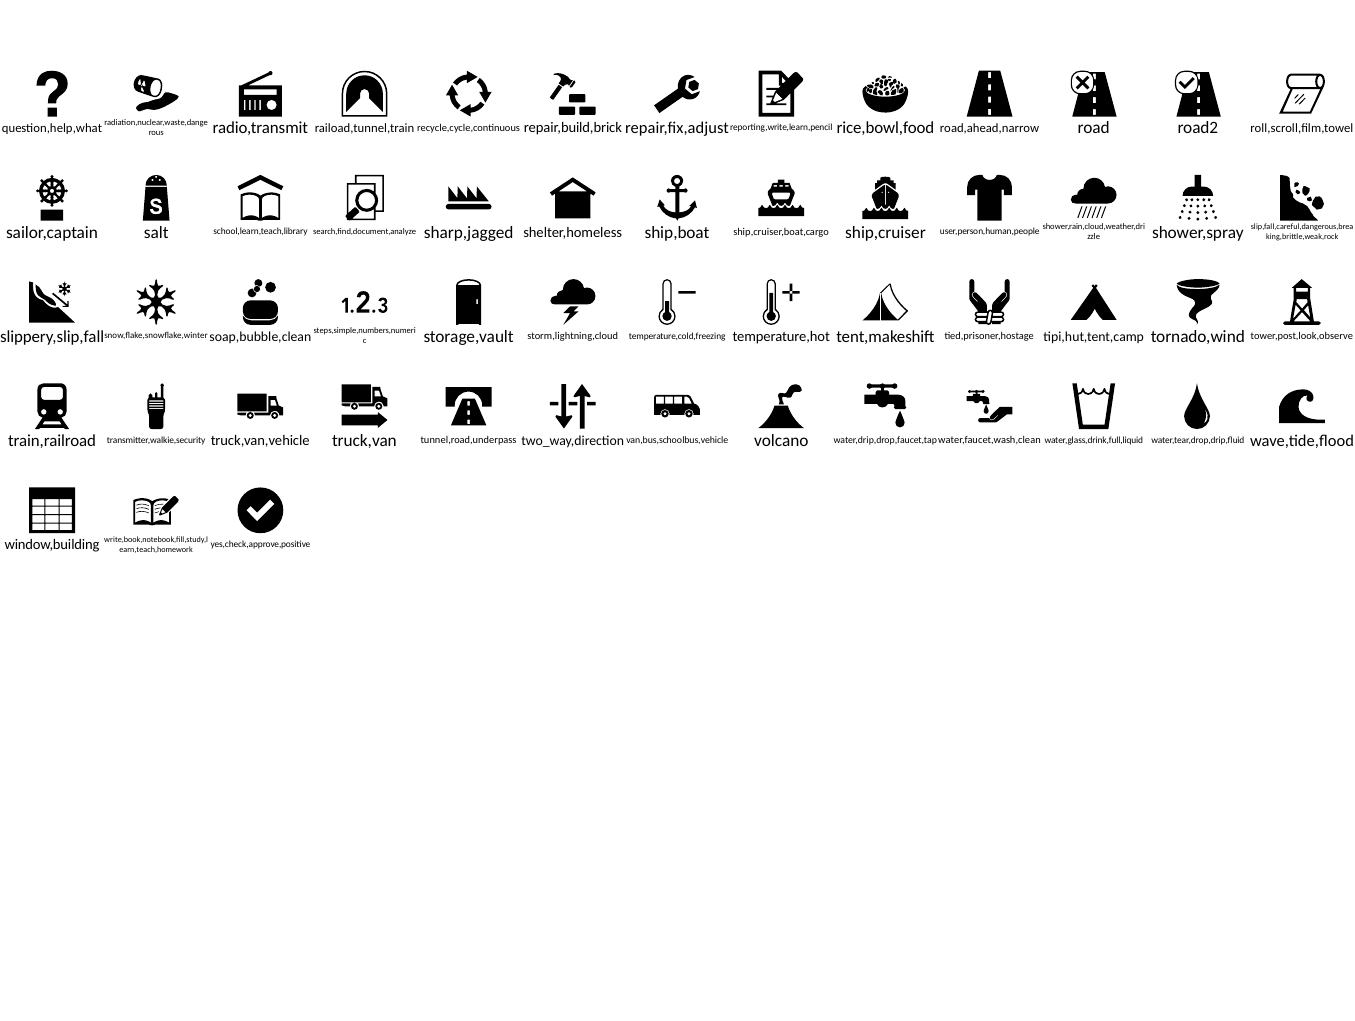

question,help,what
radiation,nuclear,waste,dangerous
radio,transmit
raiload,tunnel,train
recycle,cycle,continuous
repair,build,brick
repair,fix,adjust
reporting,write,learn,pencil
rice,bowl,food
road,ahead,narrow
road
road2
roll,scroll,film,towel

sailor,captain
salt
school,learn,teach,library
search,find,document,analyze
sharp,jagged
shelter,homeless
ship,boat
ship,cruiser,boat,cargo
ship,cruiser
user,person,human,people
shower,rain,cloud,weather,drizzle
shower,spray
slip,fall,careful,dangerous,breaking,brittle,weak,rock

slippery,slip,fall
snow,flake,snowflake,winter
soap,bubble,clean
steps,simple,numbers,numeric
storage,vault
storm,lightning,cloud
temperature,cold,freezing
temperature,hot
tent,makeshift
tied,prisoner,hostage
tipi,hut,tent,camp
tornado,wind
tower,post,look,observe

train,railroad
transmitter,walkie,security
truck,van,vehicle
truck,van
tunnel,road,underpass
two_way,direction
van,bus,schoolbus,vehicle
volcano
water,drip,drop,faucet,tap
water,faucet,wash,clean
water,glass,drink,full,liquid
water,tear,drop,drip,fluid
wave,tide,flood

window,building
write,book,notebook,fill,study,learn,teach,homework
yes,check,approve,positive